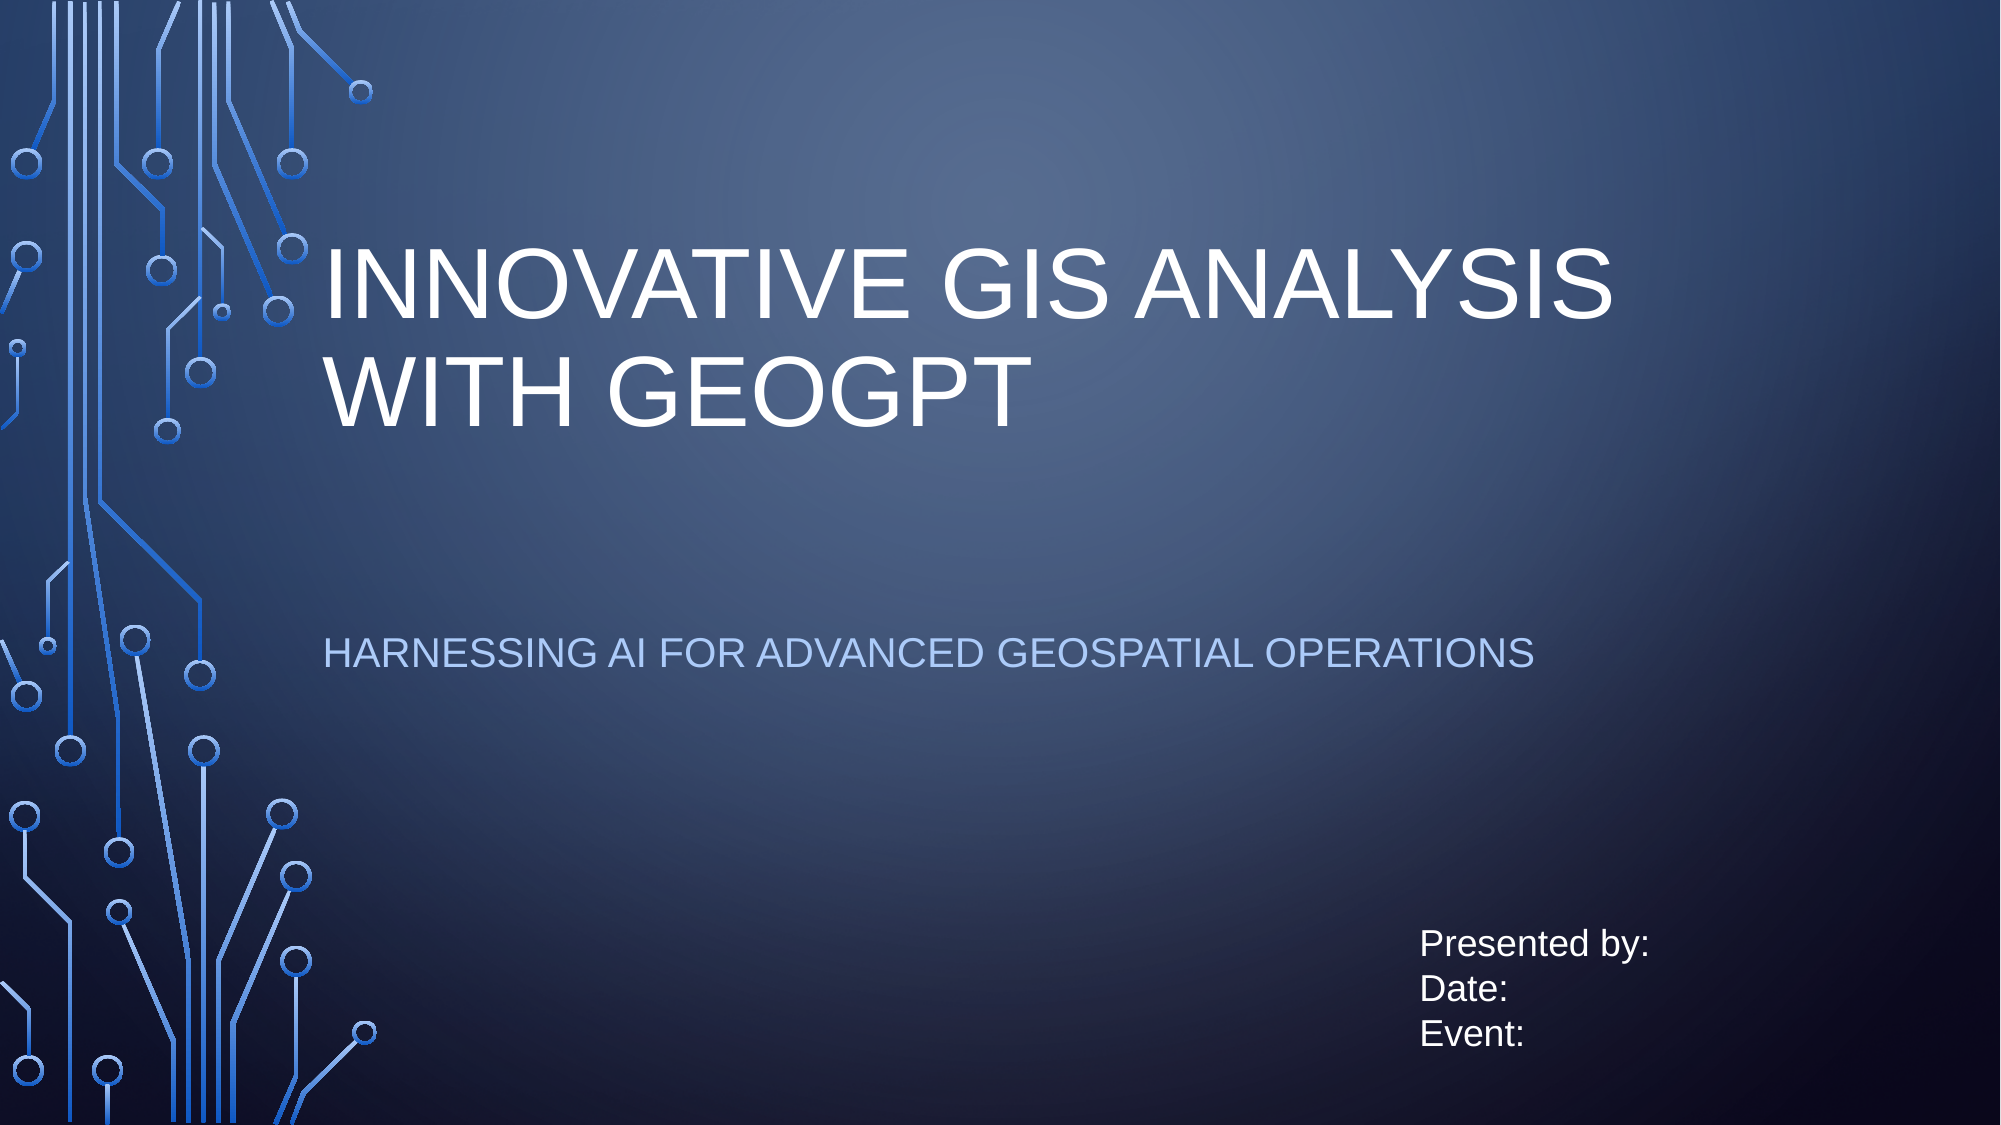

# Innovative GIS Analysis with Geogpt
Harnessing AI for Advanced Geospatial Operations

Presented by:
Date:
Event: